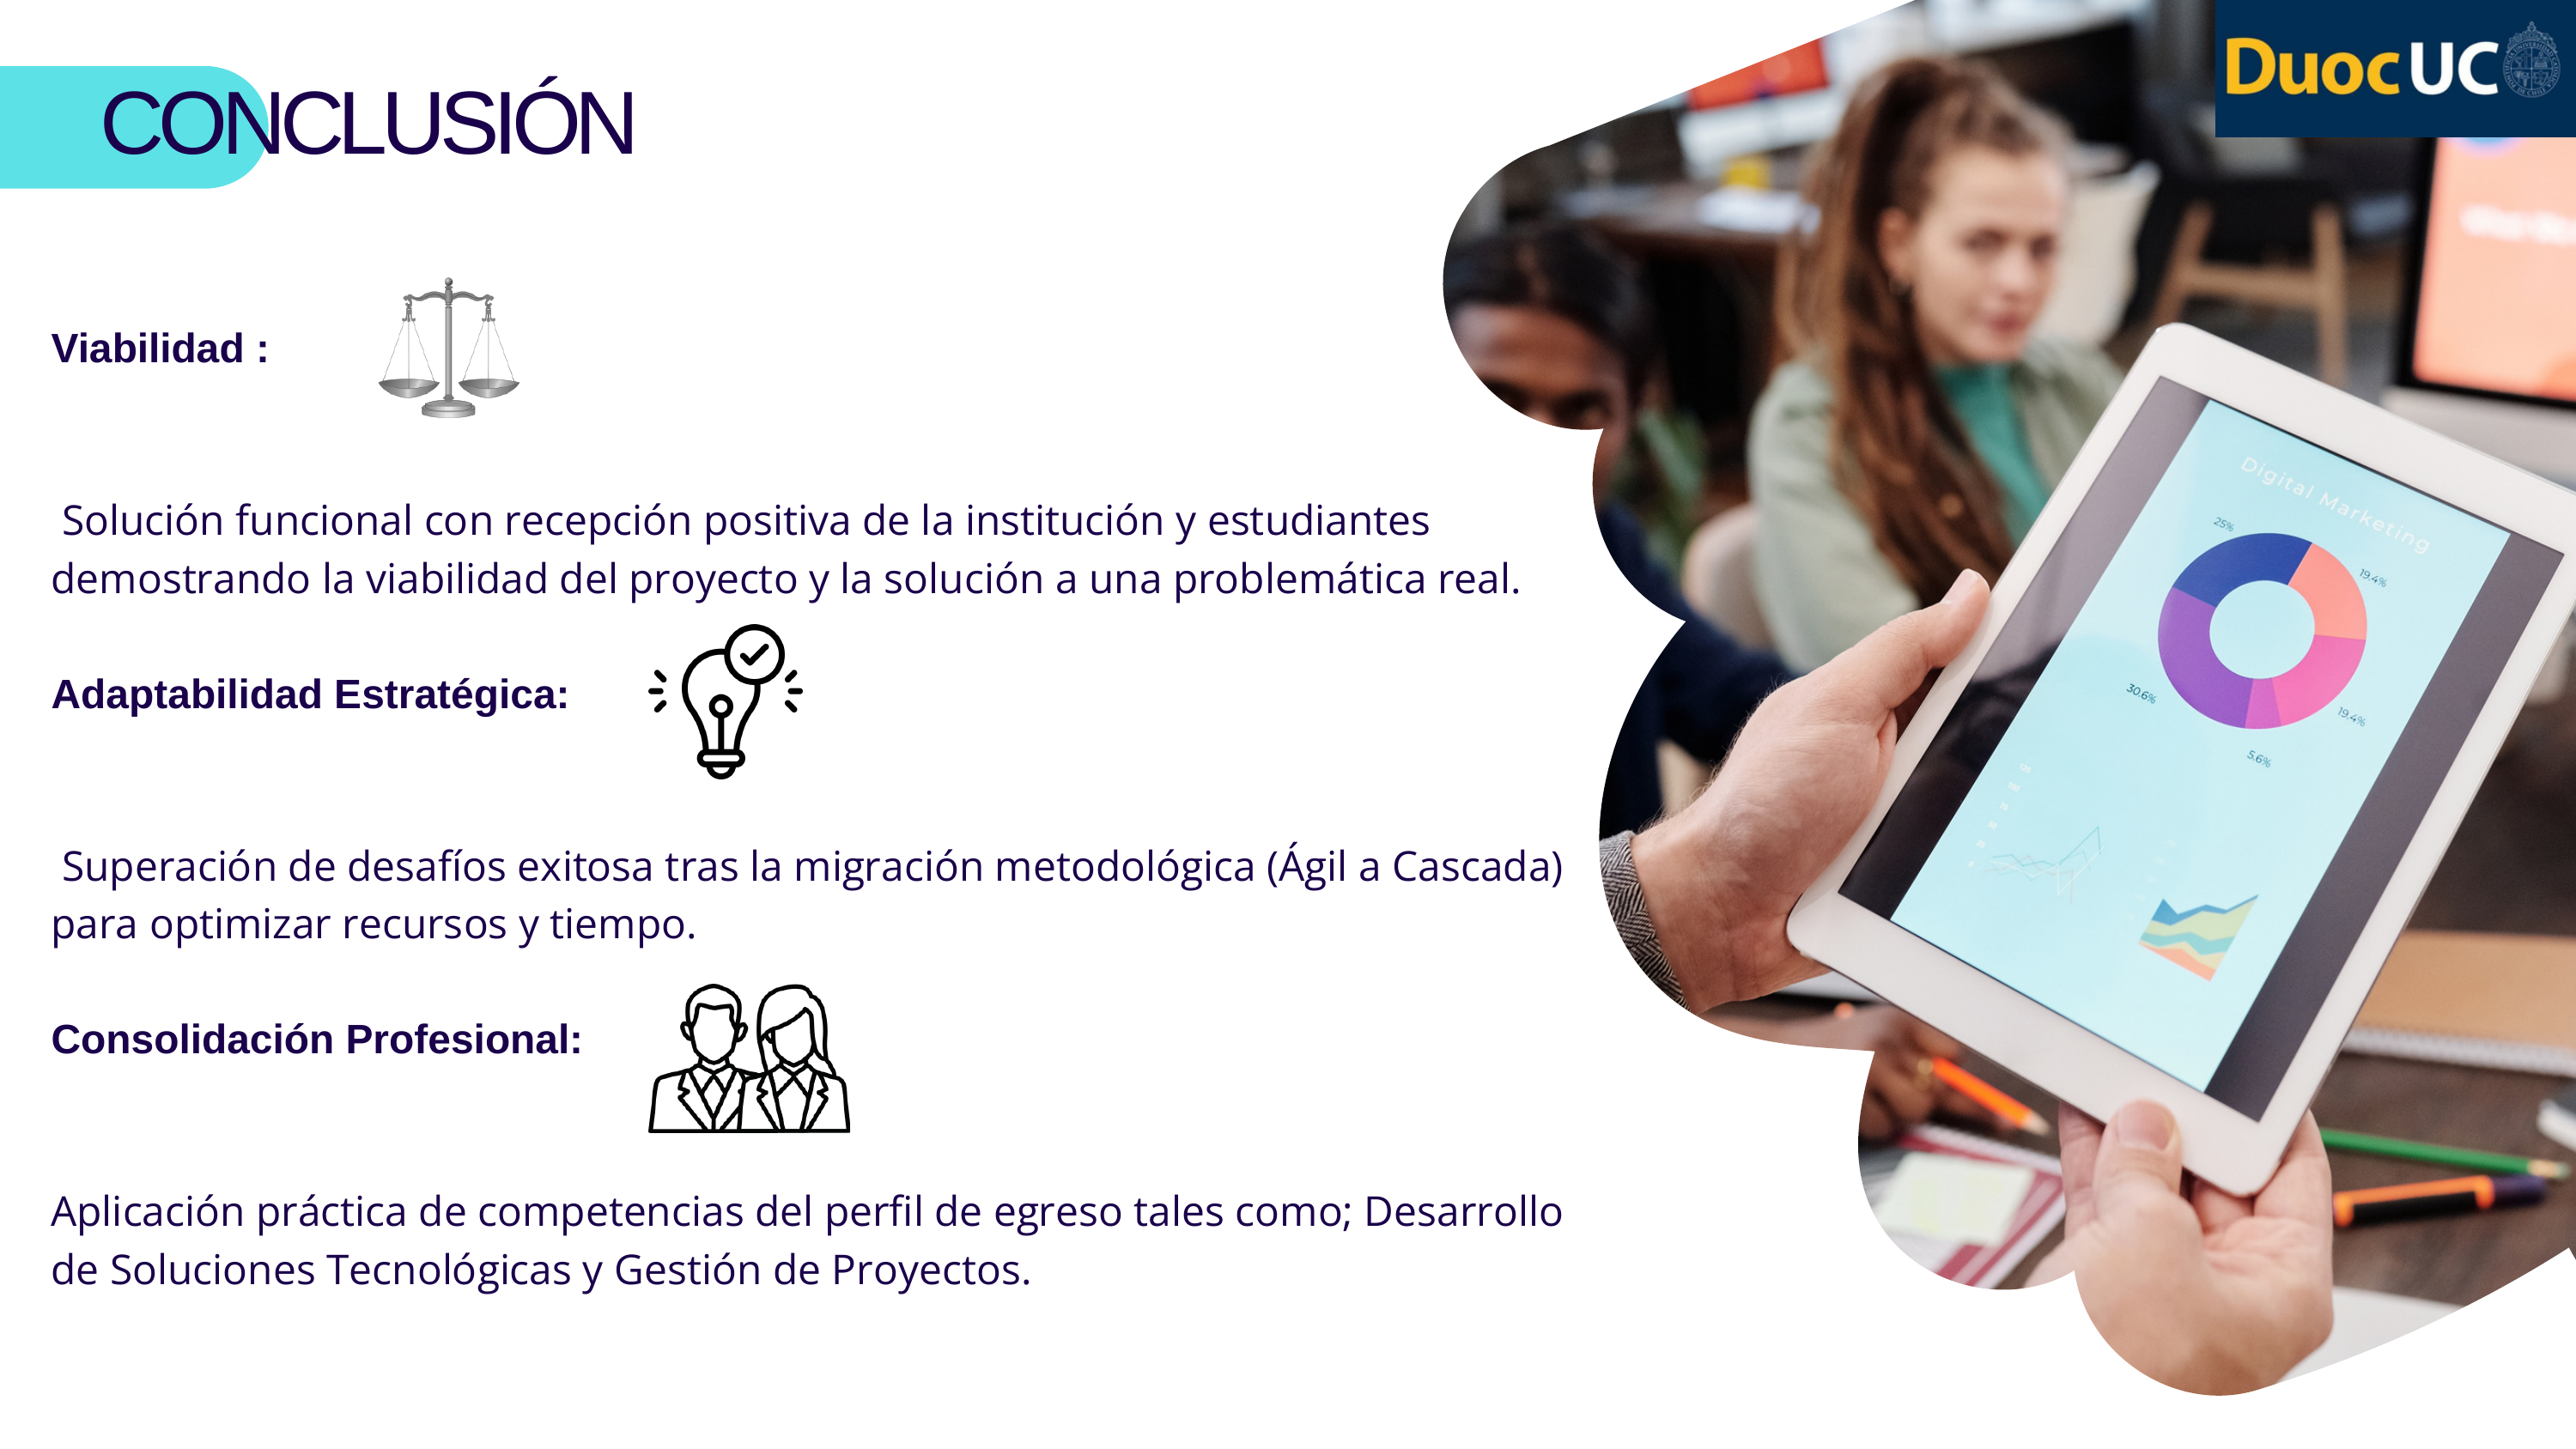

CONCLUSIÓN

Viabilidad :

 Solución funcional con recepción positiva de la institución y estudiantes demostrando la viabilidad del proyecto y la solución a una problemática real.

Adaptabilidad Estratégica:

 Superación de desafíos exitosa tras la migración metodológica (Ágil a Cascada) para optimizar recursos y tiempo.

Consolidación Profesional:

Aplicación práctica de competencias del perfil de egreso tales como; Desarrollo de Soluciones Tecnológicas y Gestión de Proyectos.